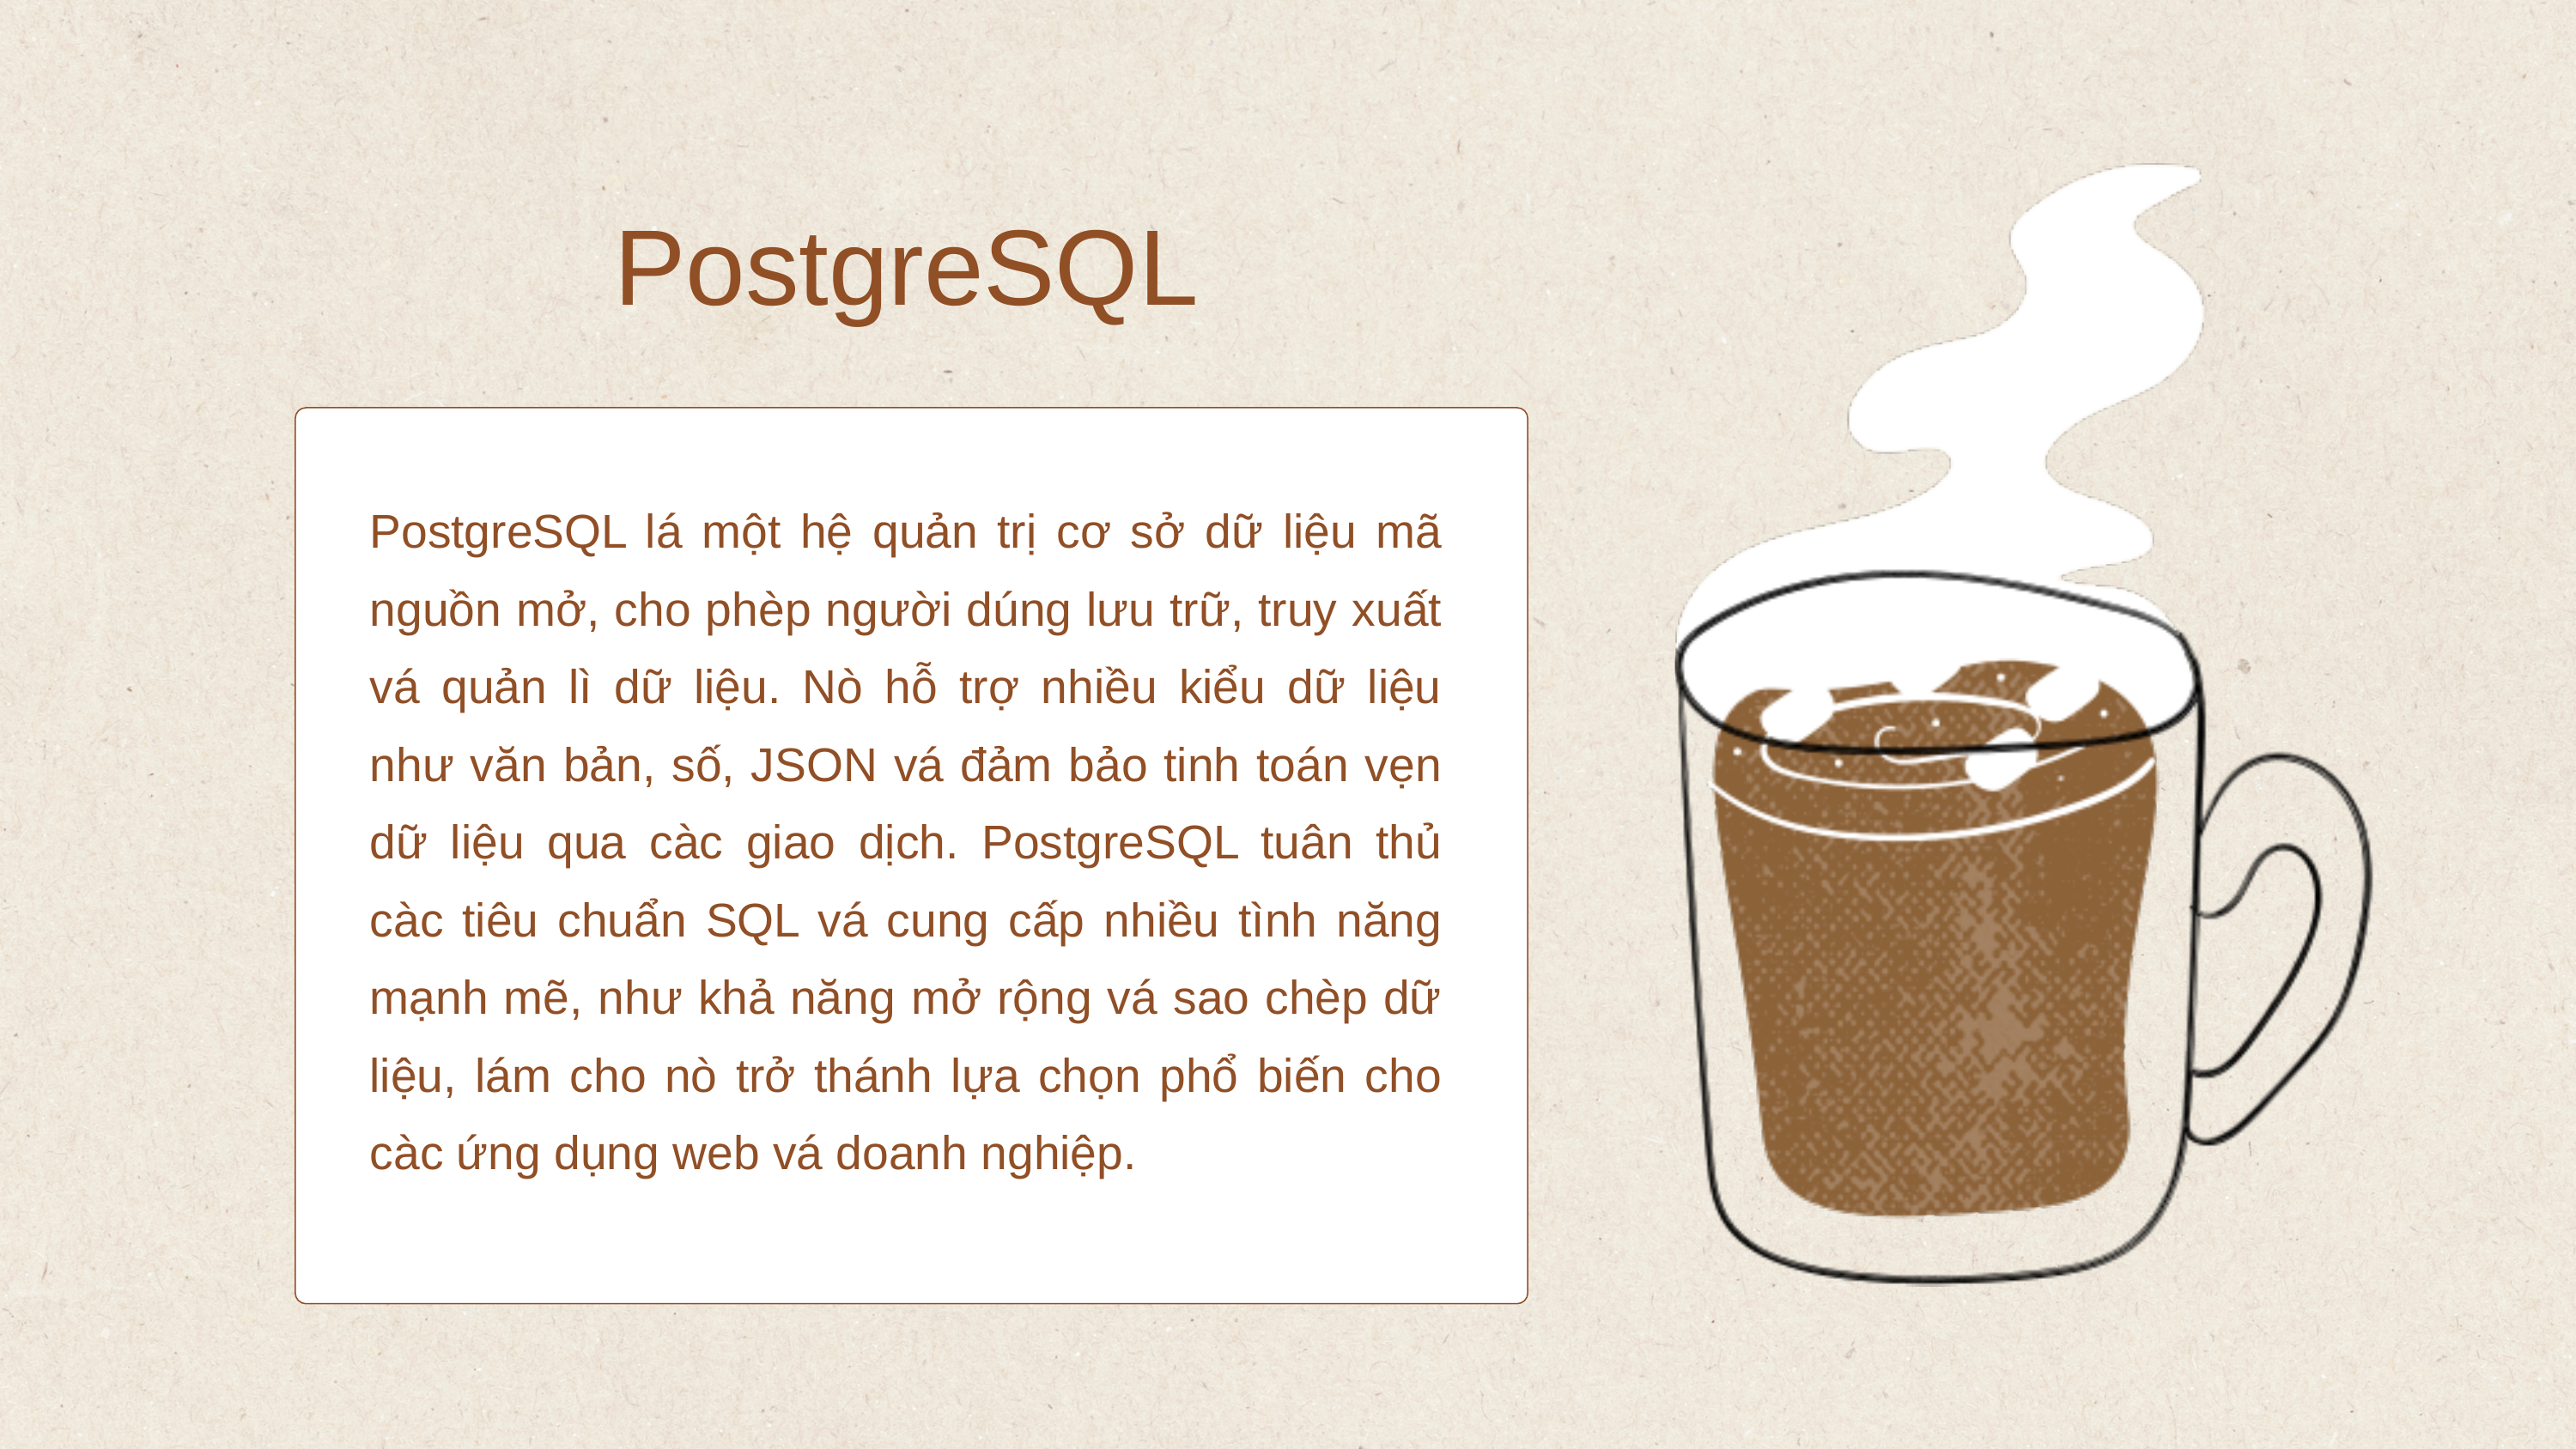

PostgreSQL

PostgreSQL lá một hệ quản trị cơ sở dữ liệu mã nguồn mở, cho phèp người dúng lưu trữ, truy xuất vá quản lì dữ liệu. Nò hỗ trợ nhiều kiểu dữ liệu như văn bản, số, JSON vá đảm bảo tinh toán vẹn dữ liệu qua càc giao dịch. PostgreSQL tuân thủ càc tiêu chuẩn SQL vá cung cấp nhiều tình năng mạnh mẽ, như khả năng mở rộng vá sao chèp dữ liệu, lám cho nò trở thánh lựa chọn phổ biến cho càc ứng dụng web vá doanh nghiệp.